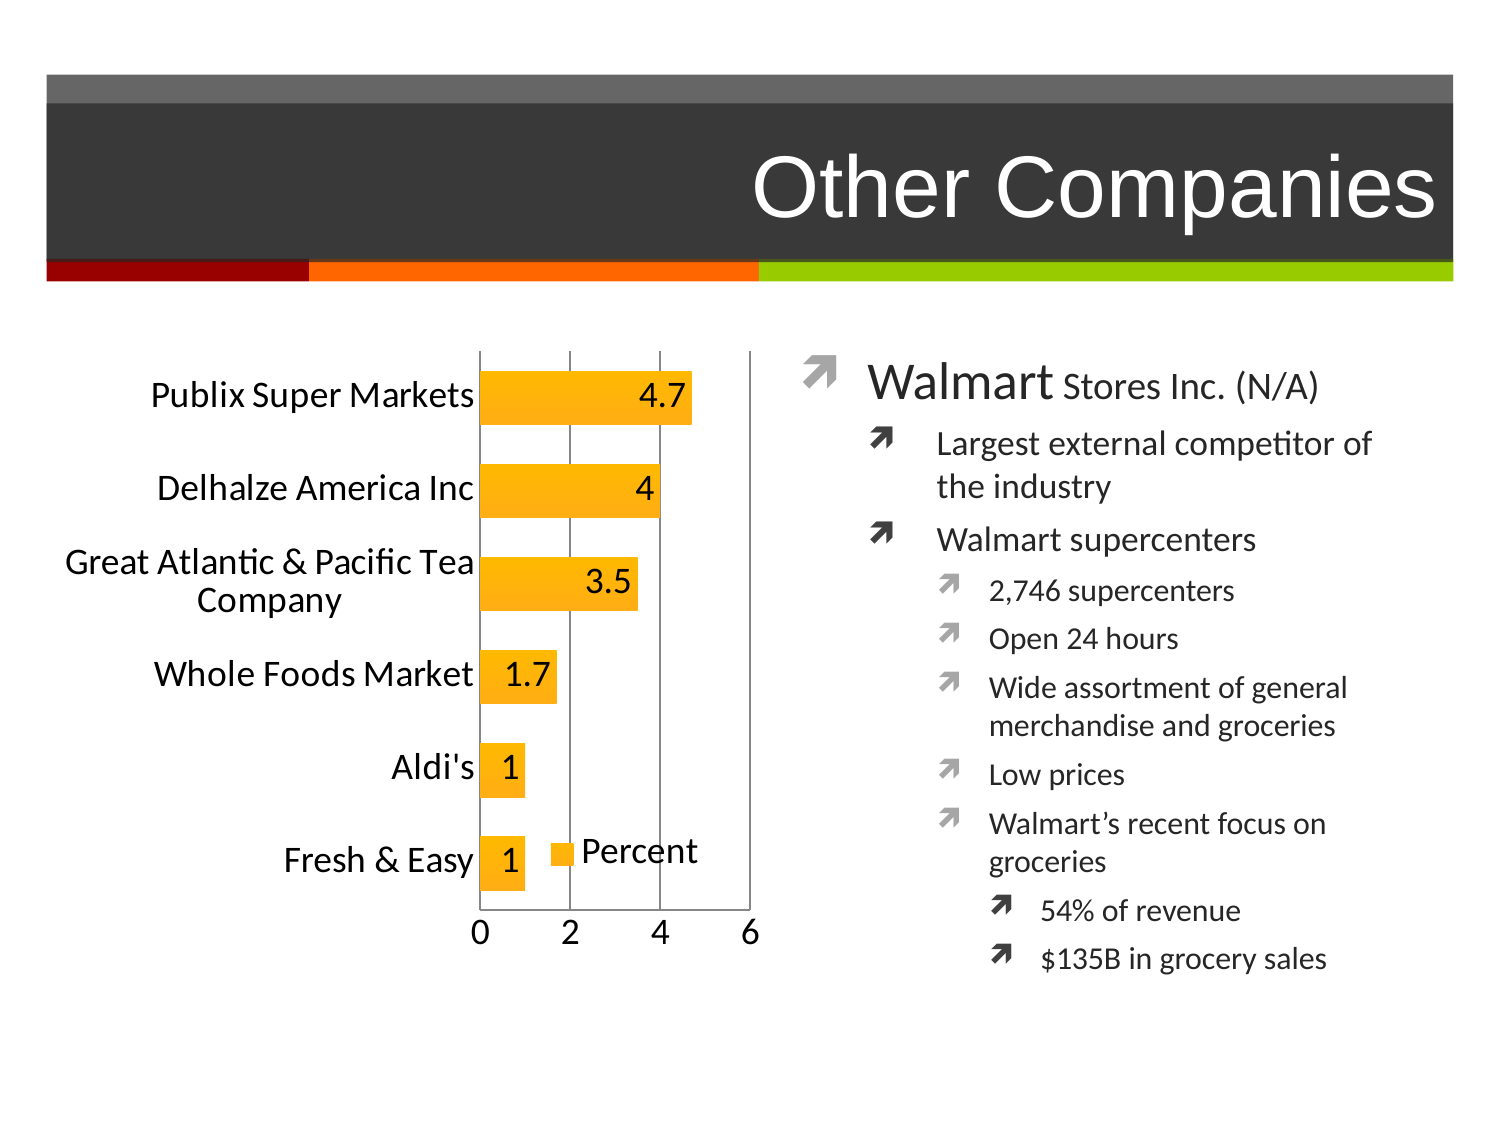

# Other Companies

### Chart

| Category | Percent |
|---|---|
| Fresh & Easy | 1.0 |
| Aldi's | 1.0 |
| Whole Foods Market | 1.7 |
| Great Atlantic & Pacific Tea Company | 3.5 |
| Delhalze America Inc | 4.0 |
| Publix Super Markets | 4.7 |
Walmart Stores Inc. (N/A)
Largest external competitor of the industry
Walmart supercenters
2,746 supercenters
Open 24 hours
Wide assortment of general merchandise and groceries
Low prices
Walmart’s recent focus on groceries
54% of revenue
$135B in grocery sales